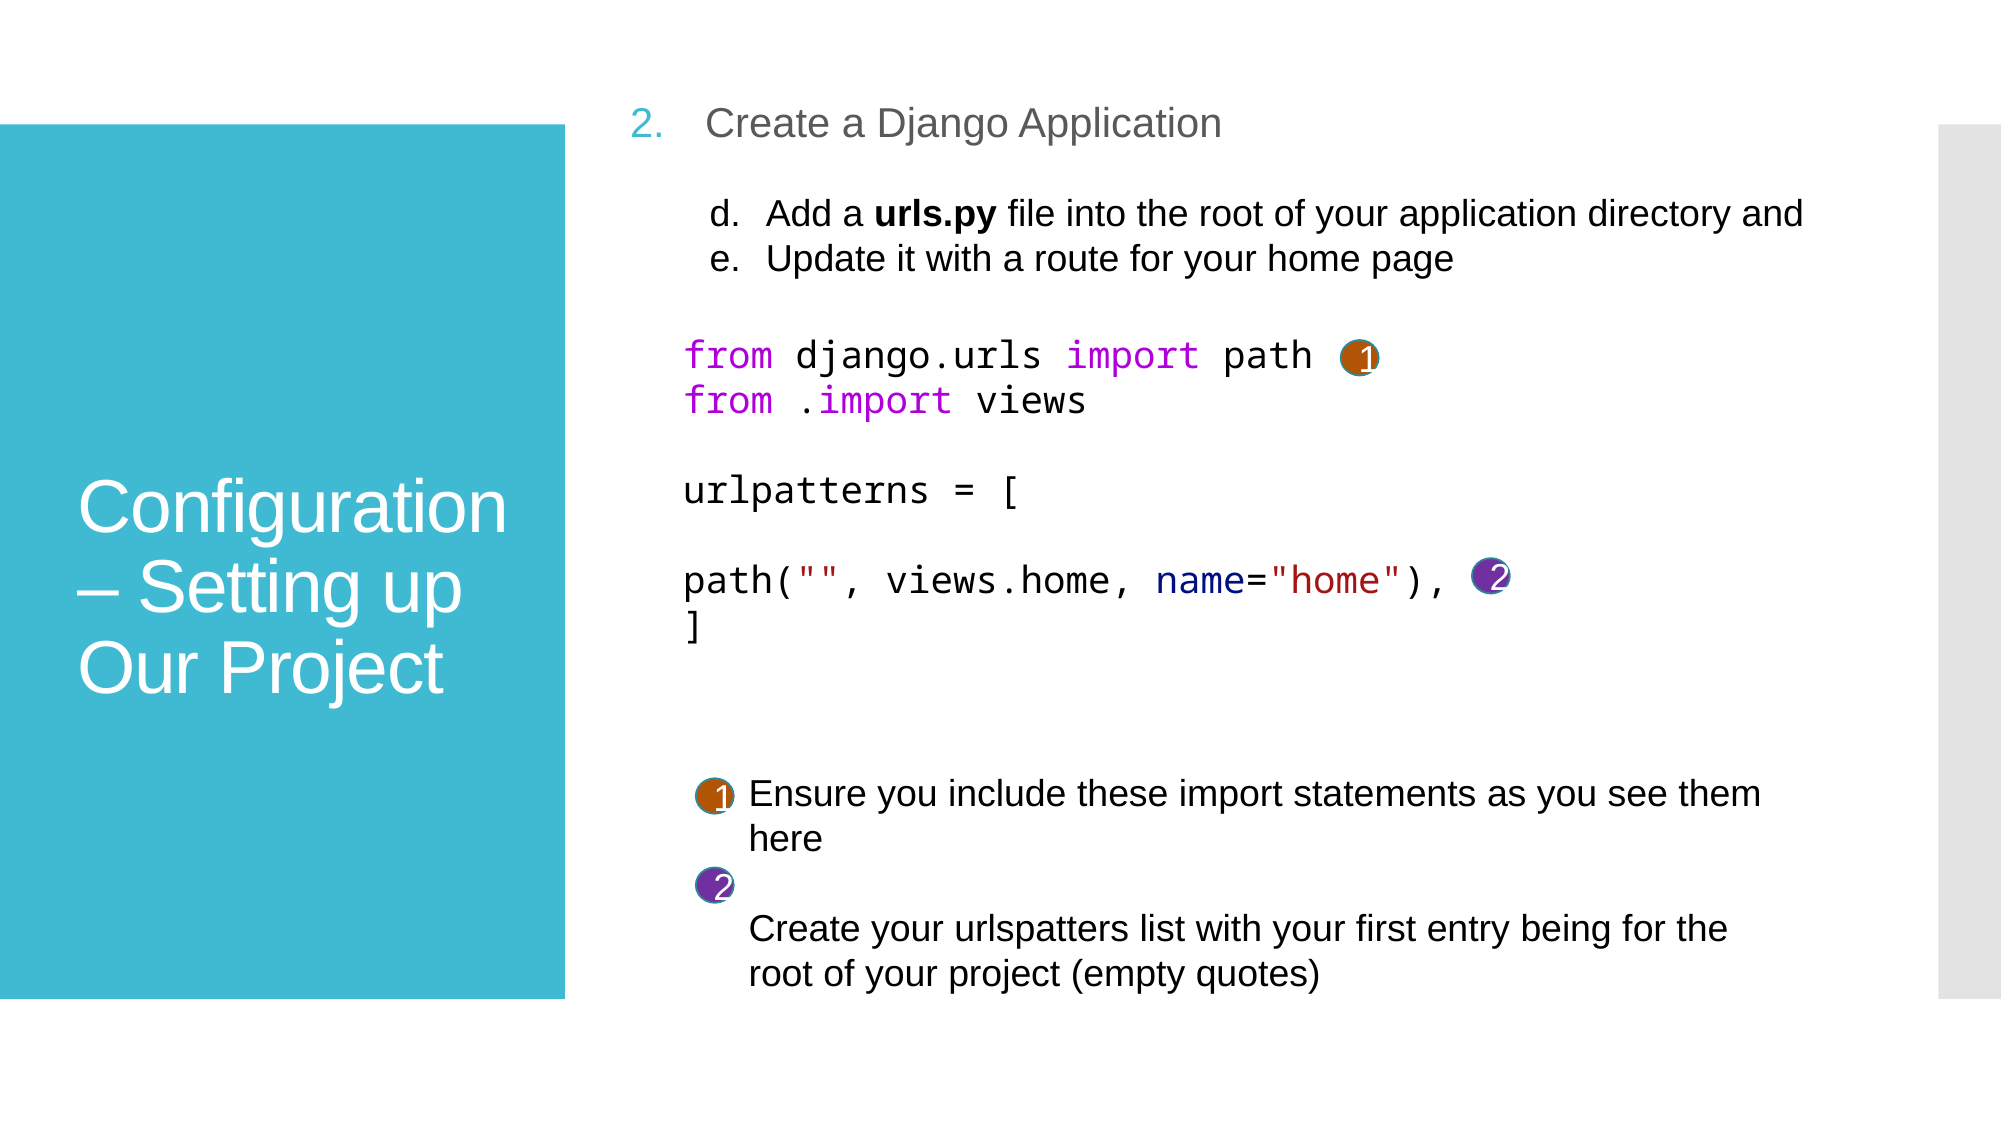

Create a Django Application
Add a urls.py file into the root of your application directory and
Update it with a route for your home page
Configuration – Setting up Our Project
from django.urls import path
from .import views
urlpatterns = [
path("", views.home, name="home"),
]
1
2
Ensure you include these import statements as you see them here

Create your urlspatters list with your first entry being for the root of your project (empty quotes)
1
2